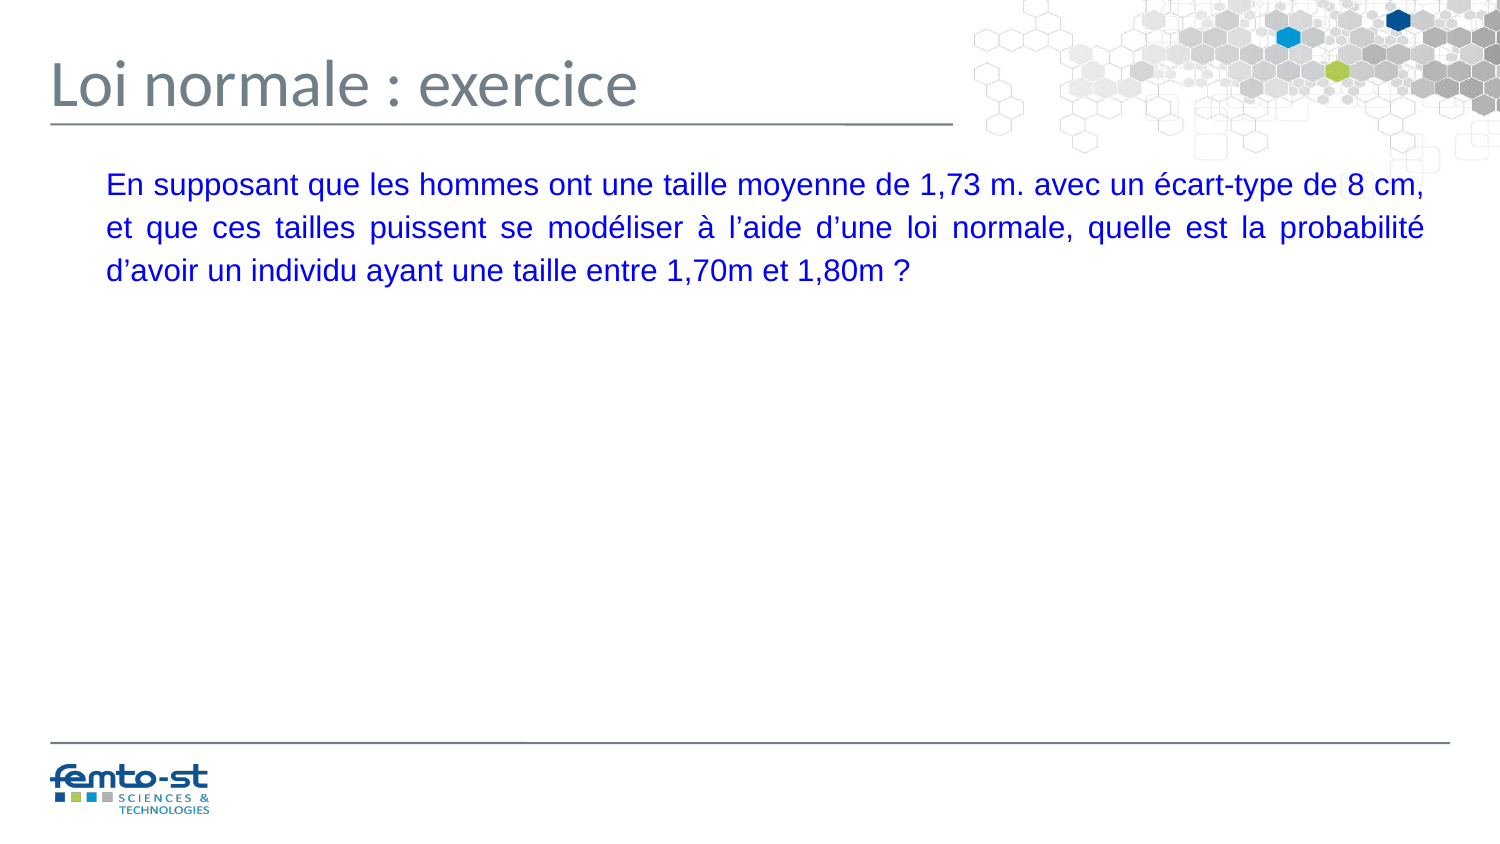

Loi normale : exercice
En supposant que les hommes ont une taille moyenne de 1,73 m. avec un écart-type de 8 cm, et que ces tailles puissent se modéliser à l’aide d’une loi normale, quelle est la probabilité d’avoir un individu ayant une taille entre 1,70m et 1,80m ?